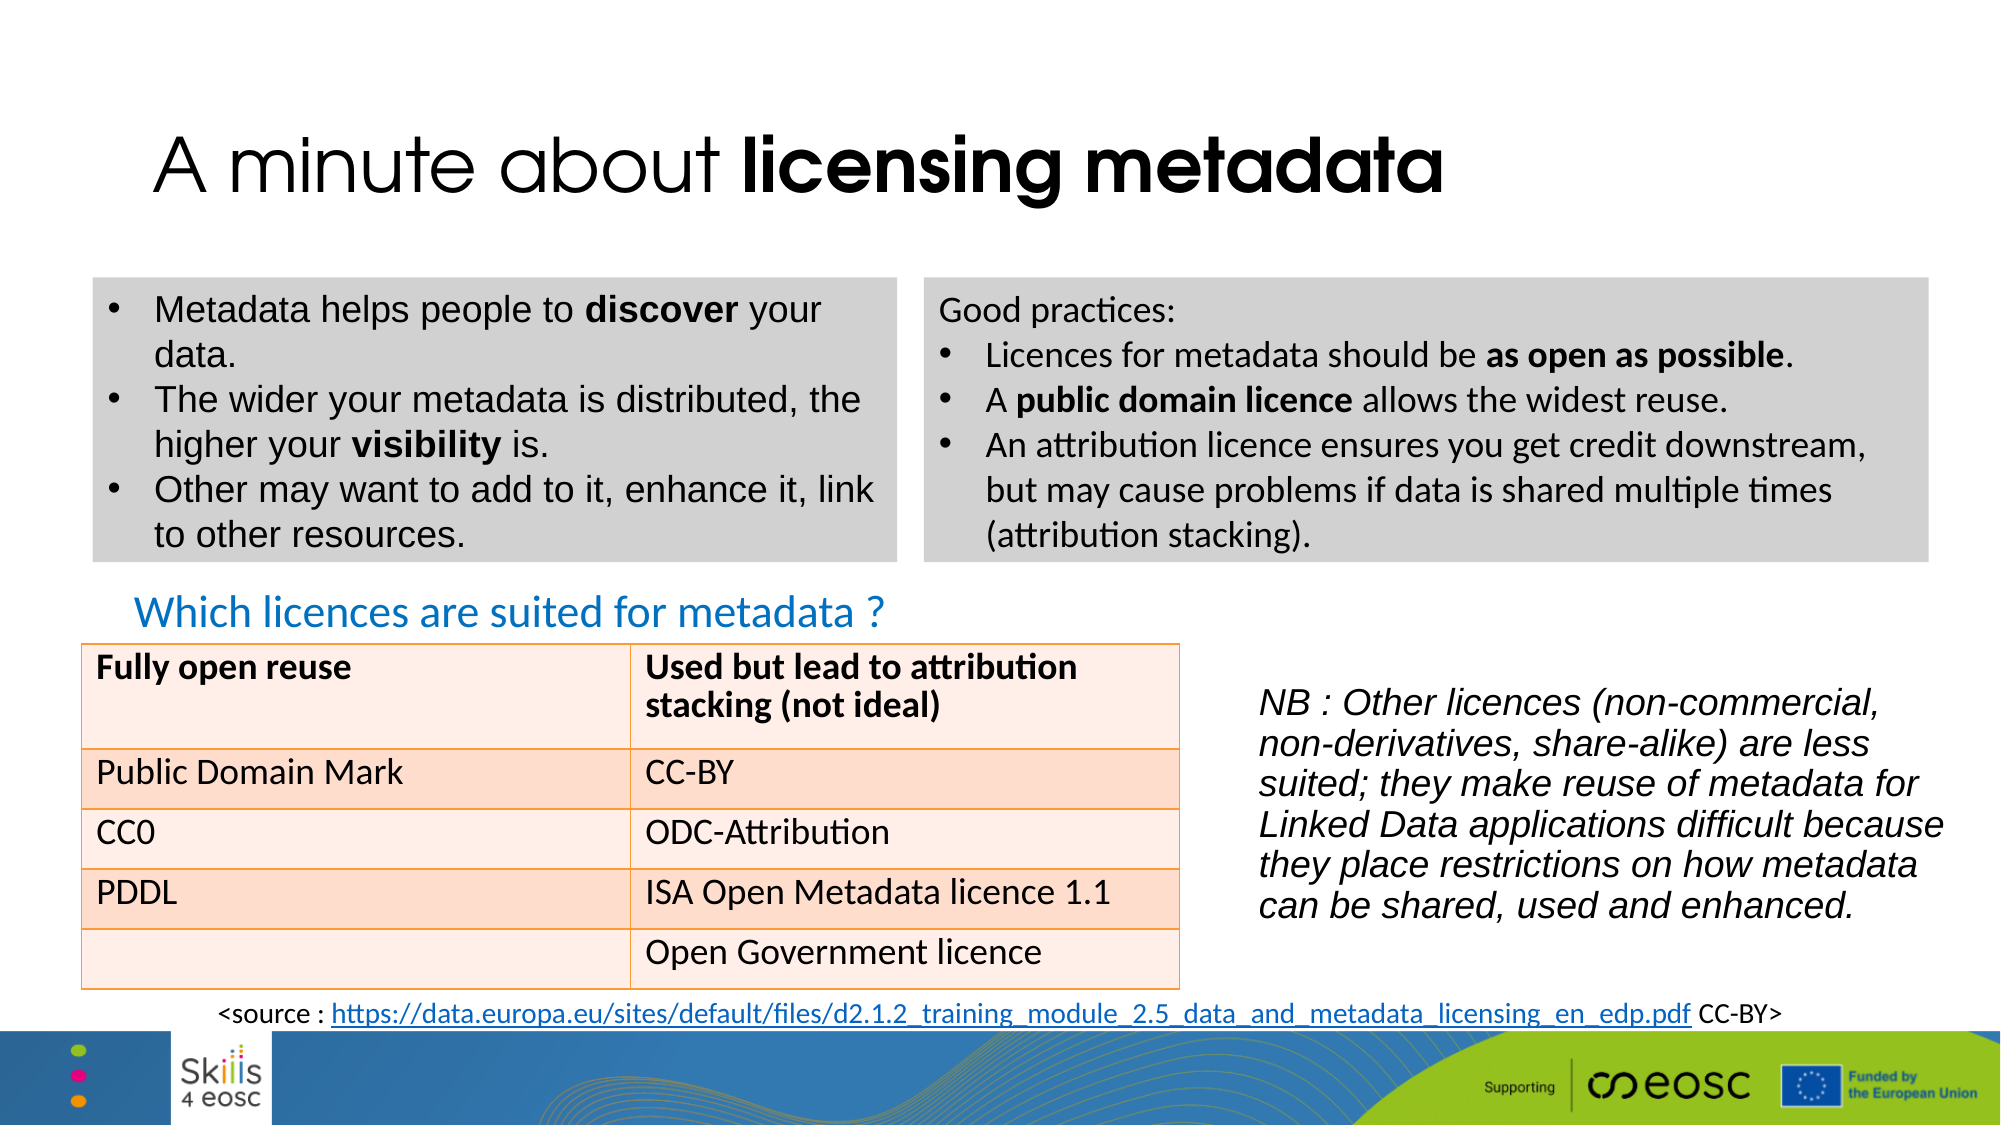

# A minute about licensing metadata
Metadata helps people to discover your data.
The wider your metadata is distributed, the higher your visibility is.
Other may want to add to it, enhance it, link to other resources.
Good practices:
Licences for metadata should be as open as possible.
A public domain licence allows the widest reuse.
An attribution licence ensures you get credit downstream, but may cause problems if data is shared multiple times (attribution stacking).
Which licences are suited for metadata ?
| Fully open reuse | Used but lead to attribution stacking (not ideal) |
| --- | --- |
| Public Domain Mark | CC-BY |
| CC0 | ODC-Attribution |
| PDDL | ISA Open Metadata licence 1.1 |
|  | Open Government licence |
NB : Other licences (non-commercial, non-derivatives, share-alike) are less suited; they make reuse of metadata for Linked Data applications difficult because they place restrictions on how metadata can be shared, used and enhanced.
<source : https://data.europa.eu/sites/default/files/d2.1.2_training_module_2.5_data_and_metadata_licensing_en_edp.pdf CC-BY>